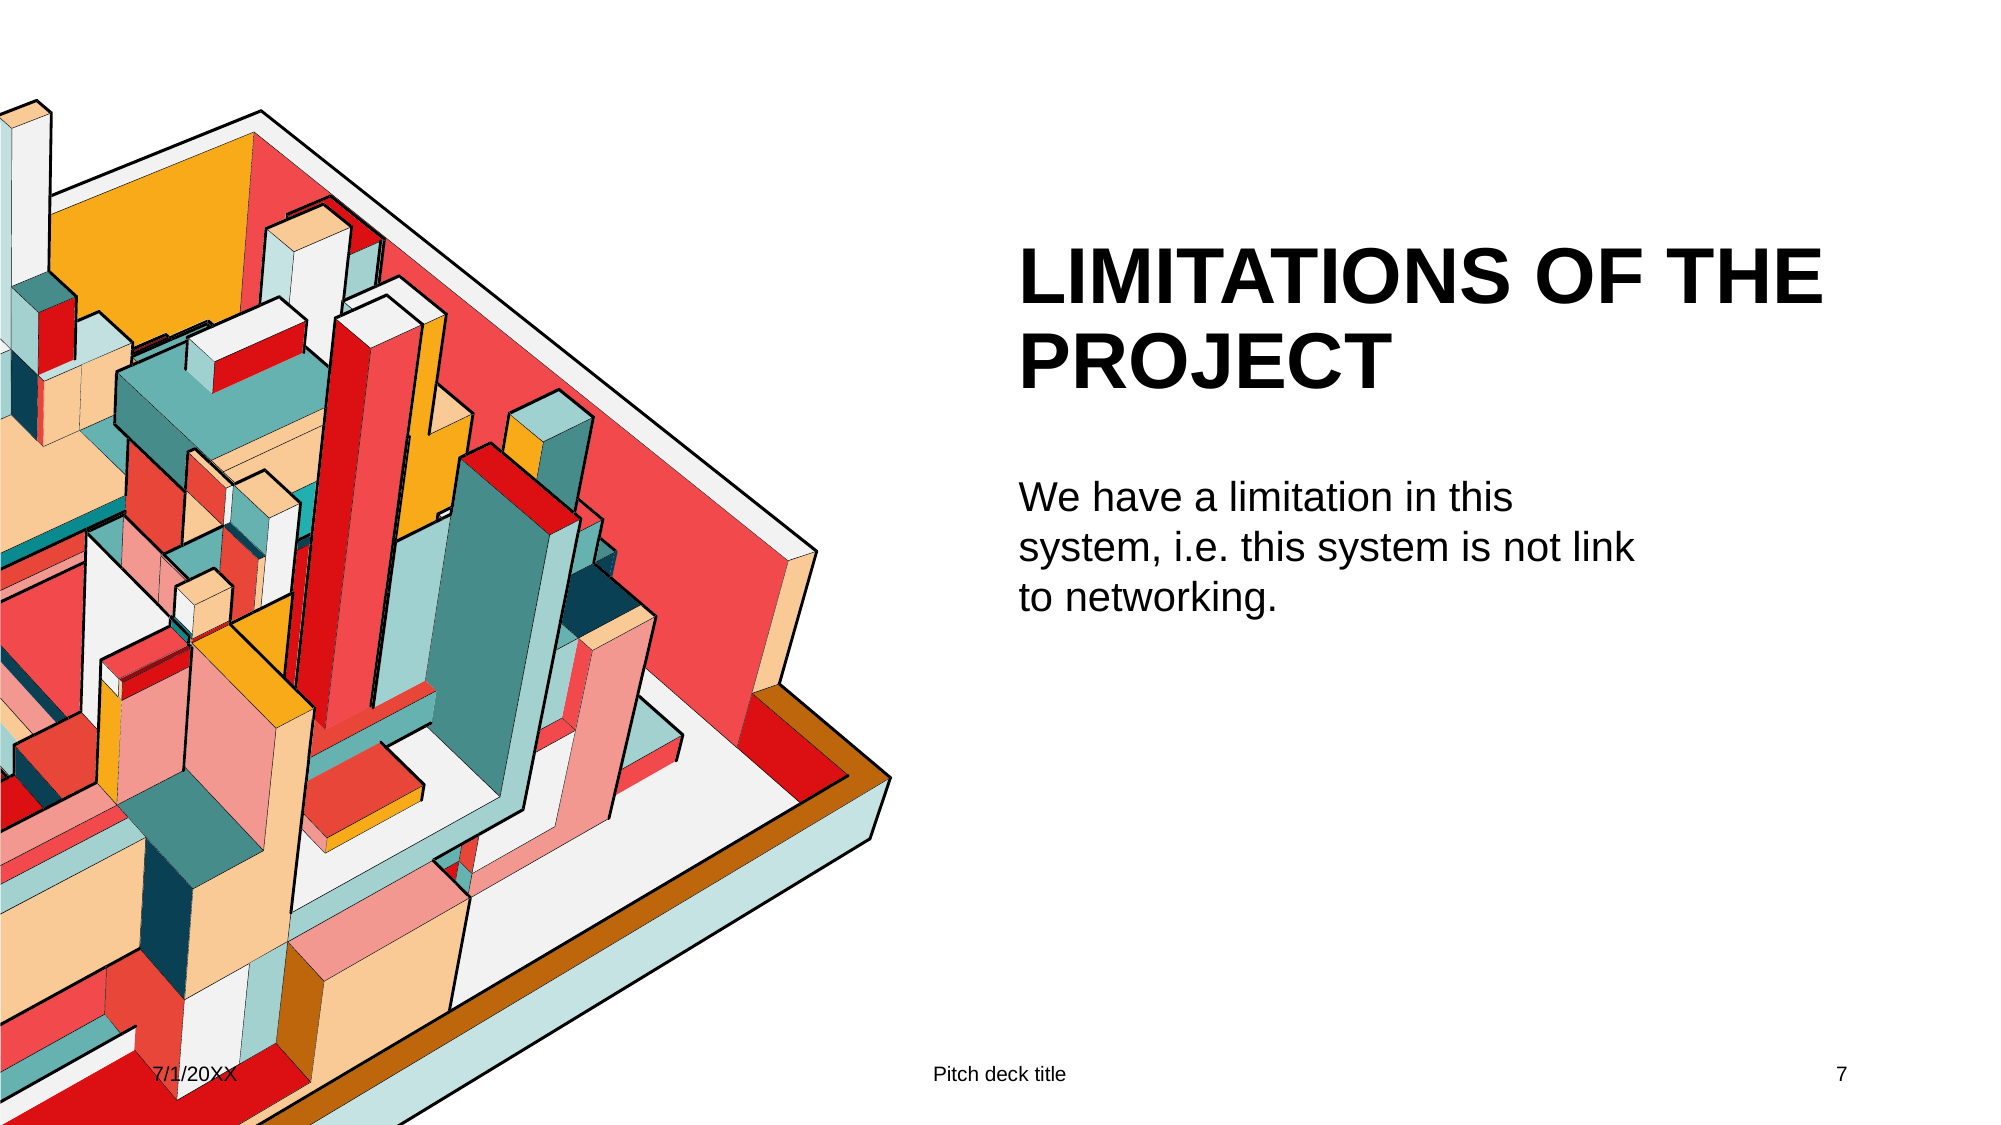

# LIMITATIONS OF THE PROJECT
We have a limitation in this system, i.e. this system is not link to networking.
7/1/20XX
Pitch deck title
7